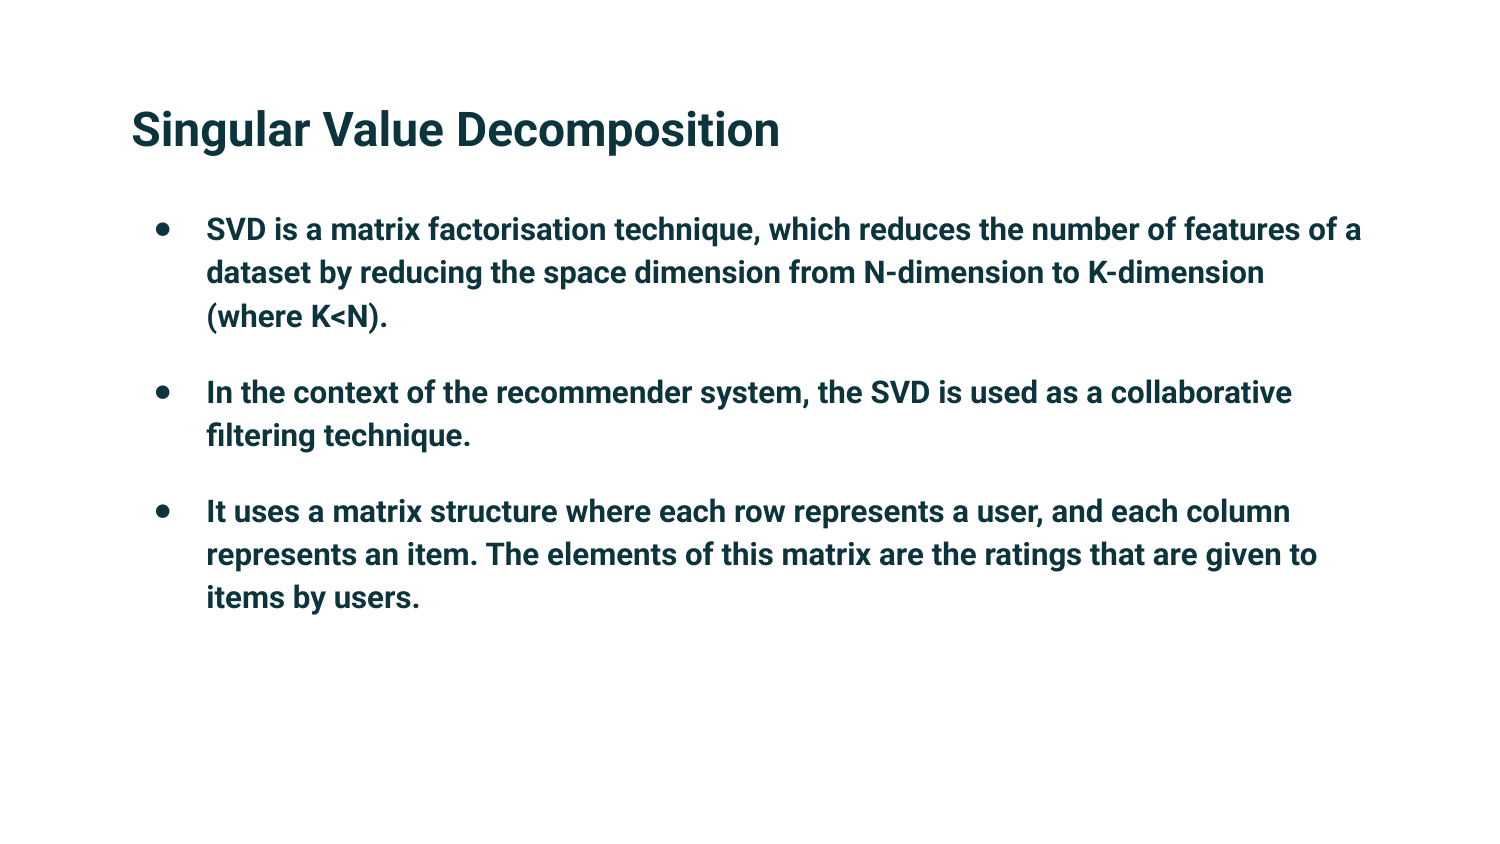

# Singular Value Decomposition
SVD is a matrix factorisation technique, which reduces the number of features of a dataset by reducing the space dimension from N-dimension to K-dimension (where K<N).
In the context of the recommender system, the SVD is used as a collaborative filtering technique.
It uses a matrix structure where each row represents a user, and each column represents an item. The elements of this matrix are the ratings that are given to items by users.